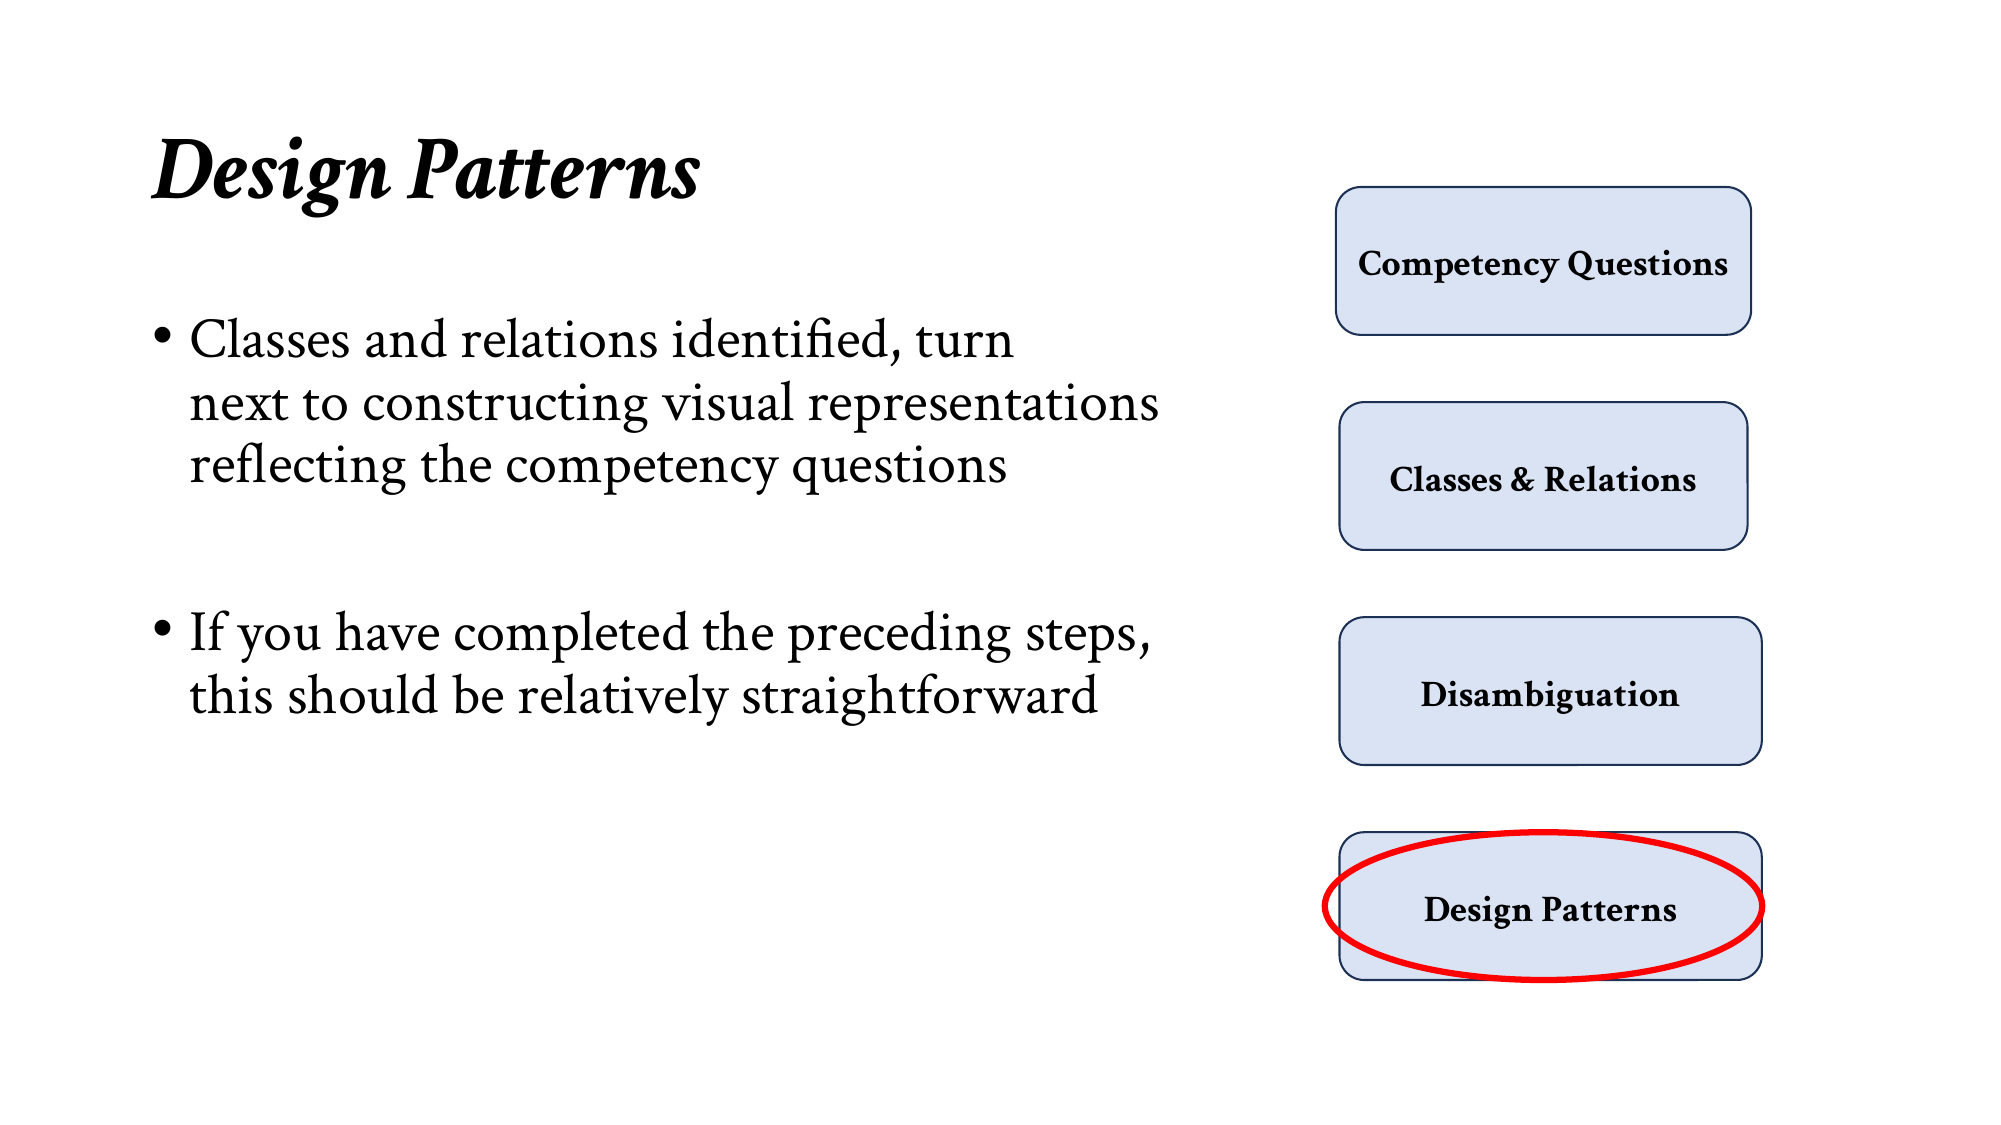

# Design Patterns
Competency Questions
Classes & Relations
Disambiguation
Design Patterns
Classes and relations identified, turn
next to constructing visual representations
reflecting the competency questions

If you have completed the preceding steps,
this should be relatively straightforward